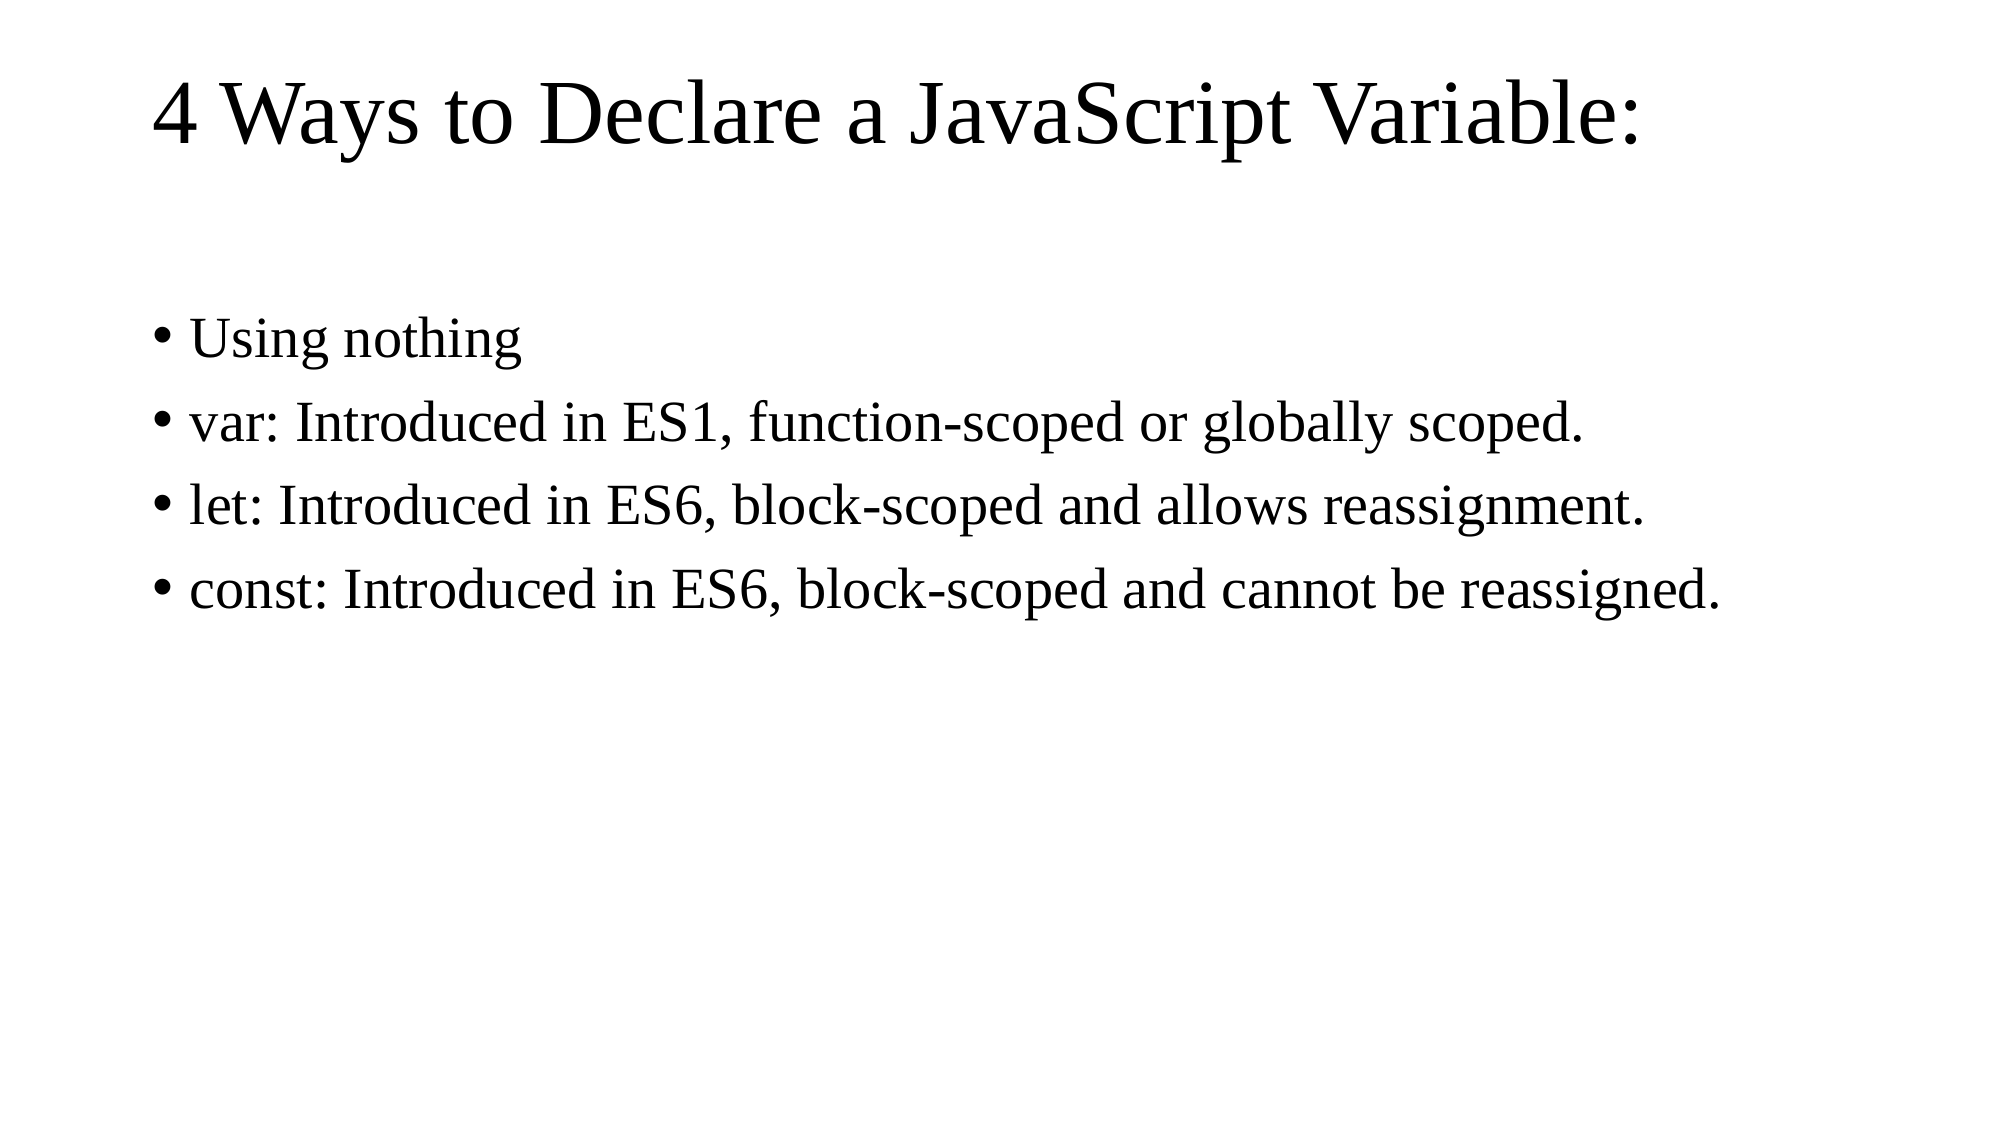

# 4 Ways to Declare a JavaScript Variable:
Using nothing
var: Introduced in ES1, function-scoped or globally scoped.
let: Introduced in ES6, block-scoped and allows reassignment.
const: Introduced in ES6, block-scoped and cannot be reassigned.